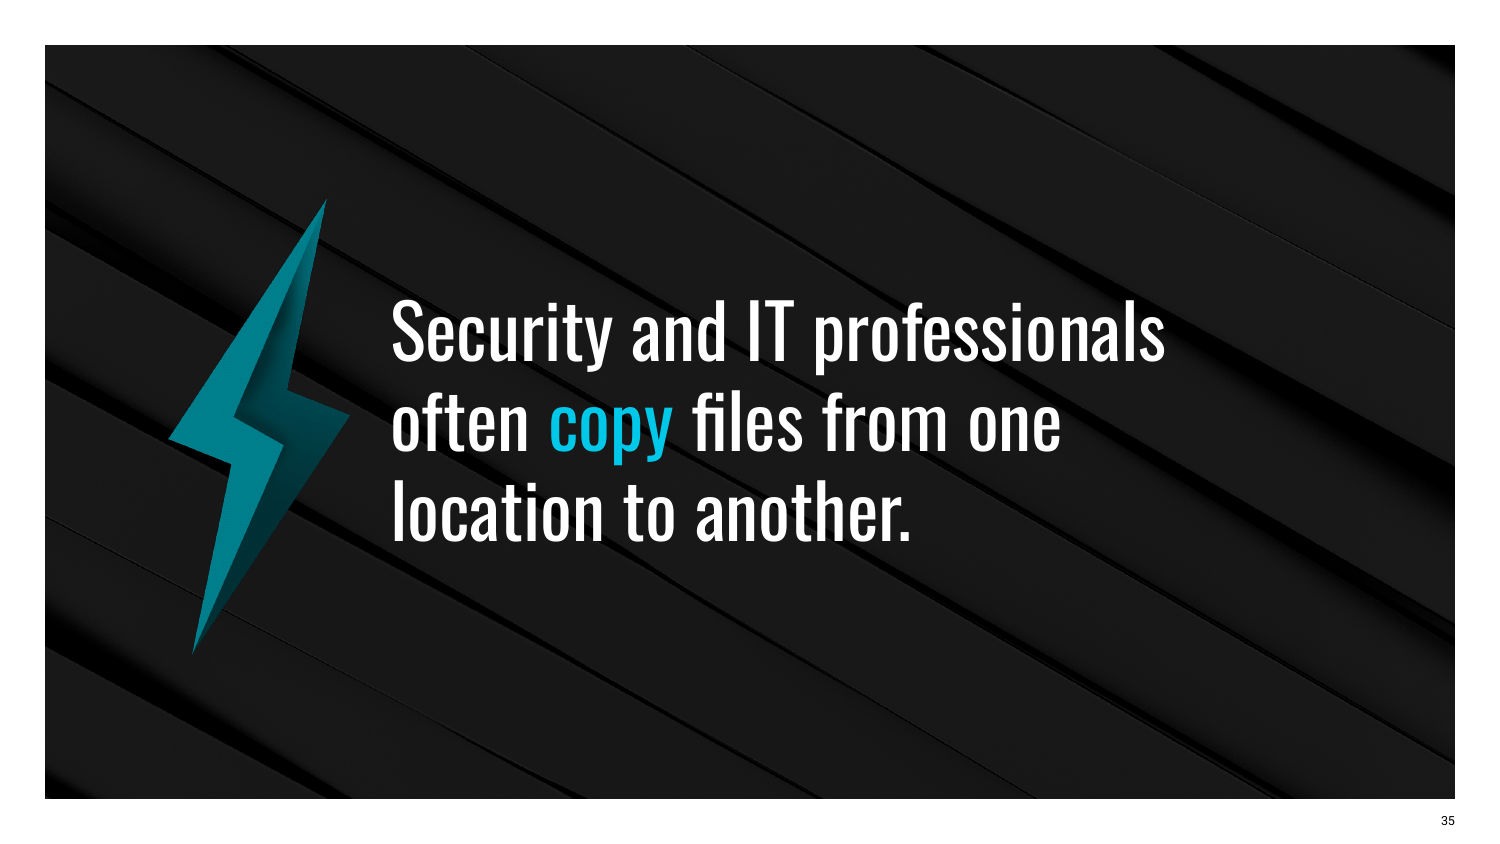

# Security and IT professionals often copy files from one location to another.

35